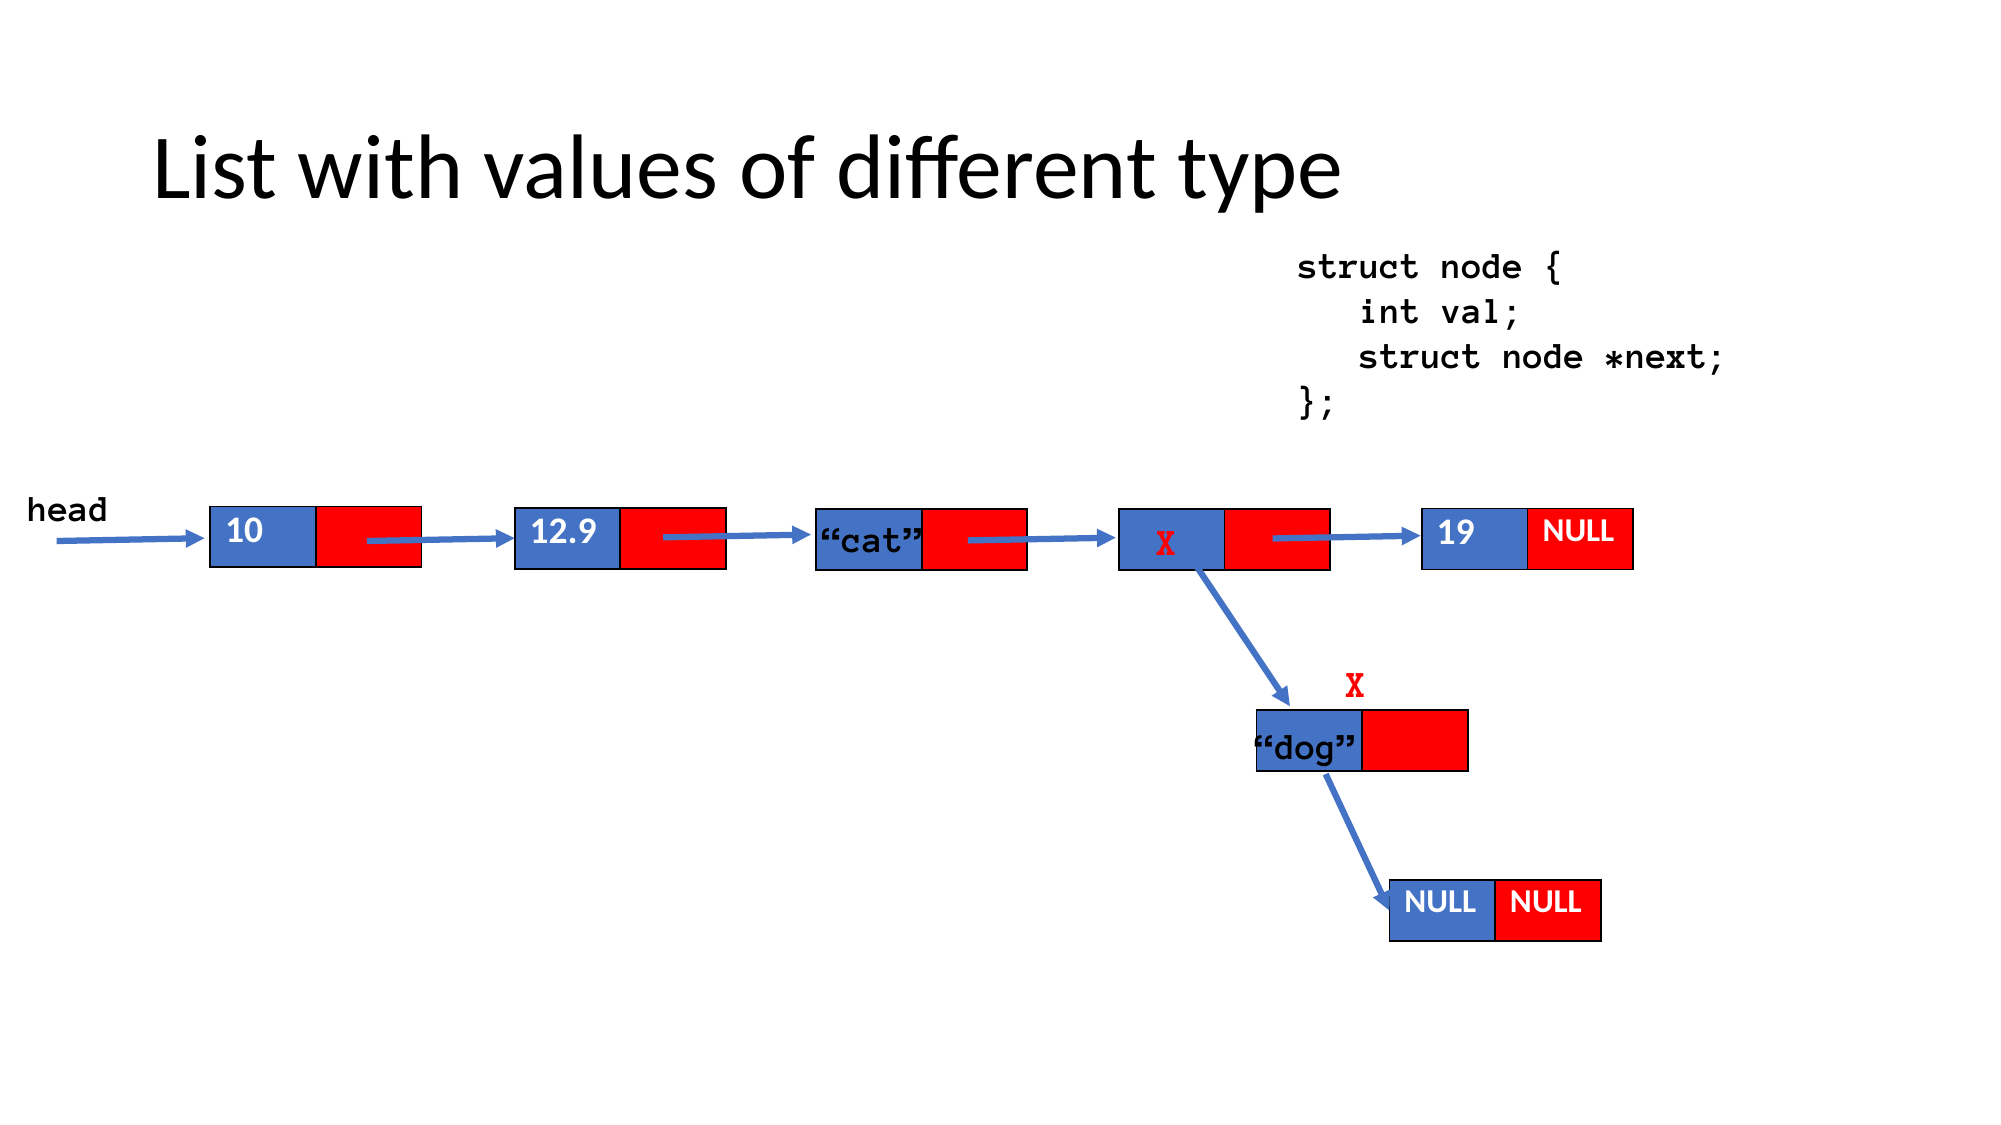

# List with values of different type
struct node {
   int val;
   struct node *next;
};

head
| 10 |  |
| --- | --- |
“cat”
| 12.9 |  |
| --- | --- |
| 19 | NULL |
| --- | --- |
|  |  |
| --- | --- |
|  |  |
| --- | --- |
X
X
|  |  |
| --- | --- |
“dog”
| NULL | NULL |
| --- | --- |